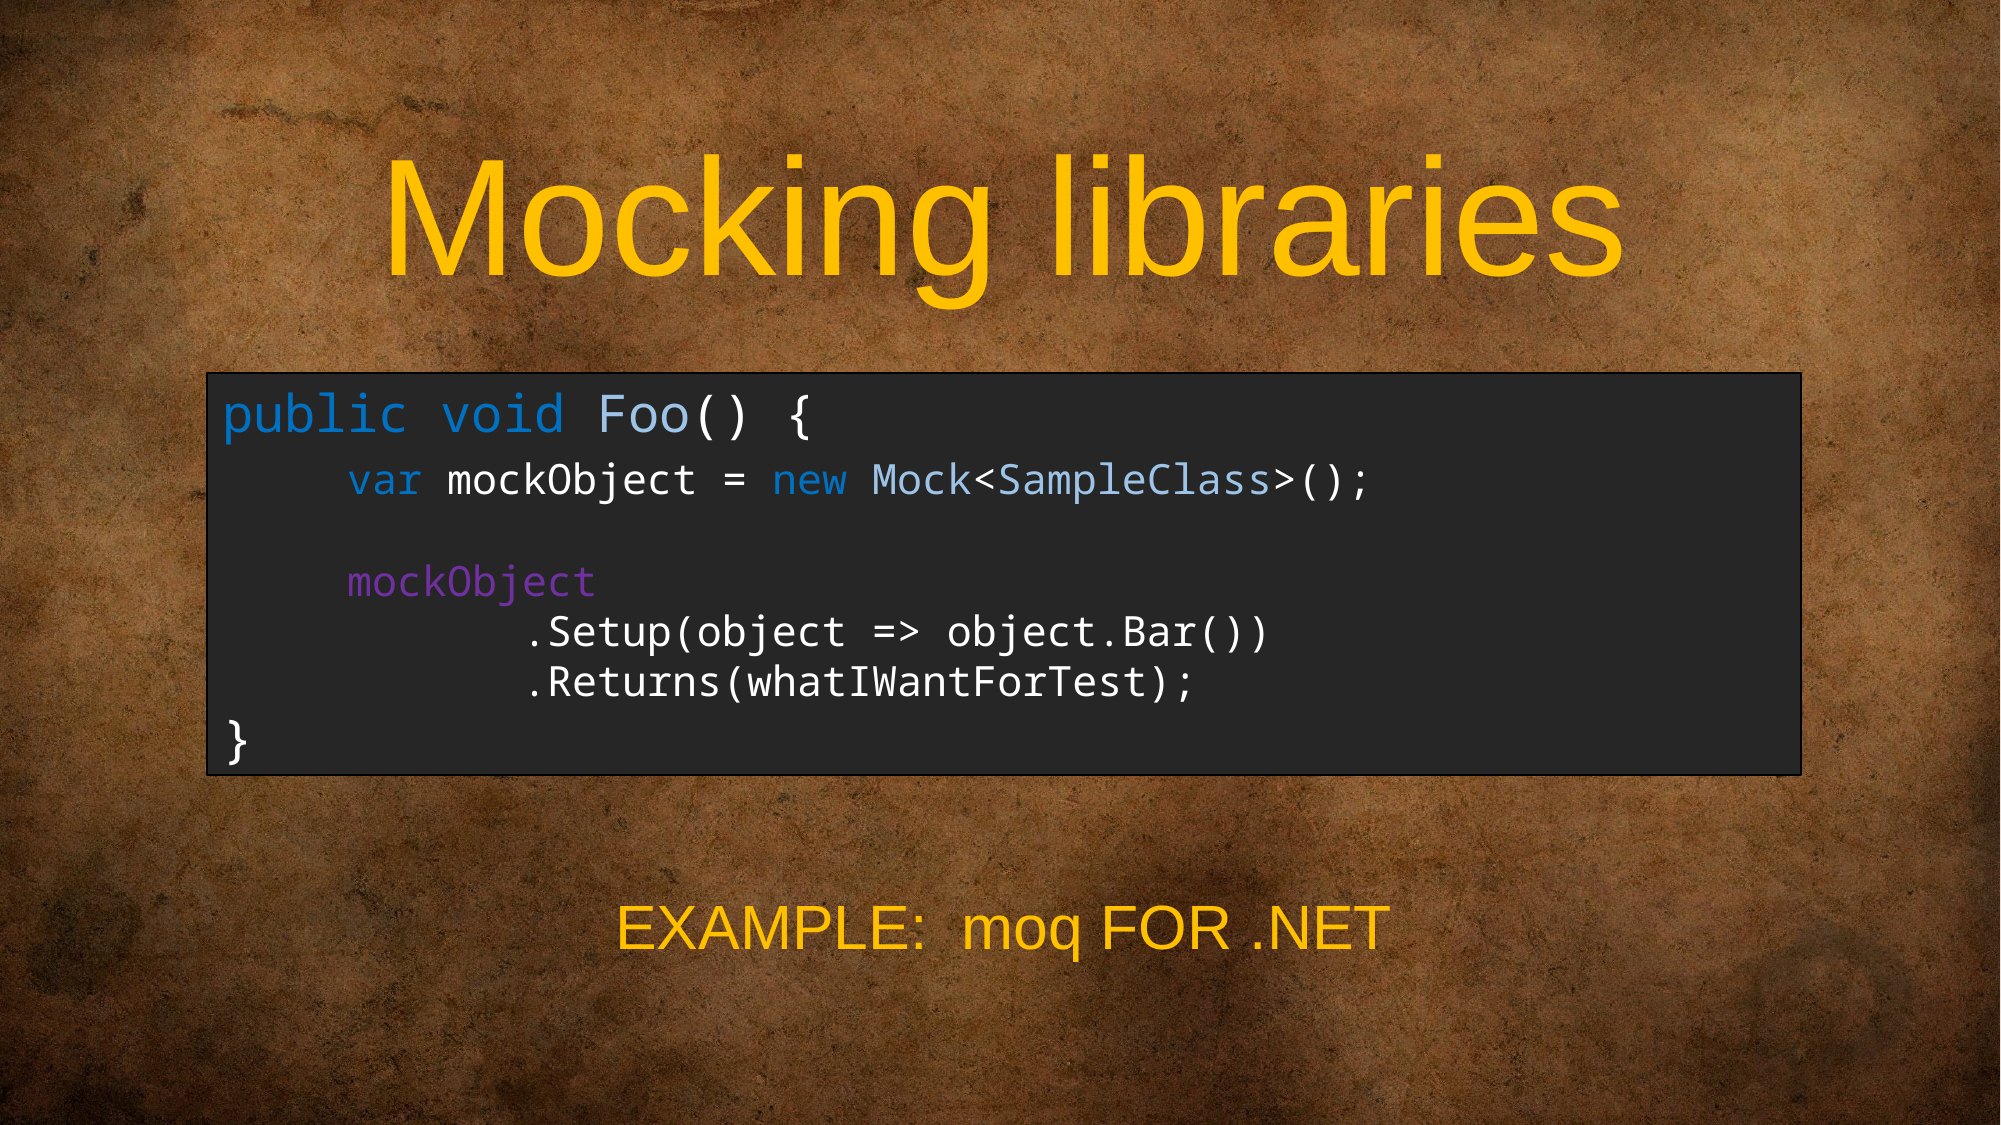

Mocking libraries
public void Foo() {
    var mockObject = new Mock<SampleClass>();

     mockObject
            .Setup(object => object.Bar())
            .Returns(whatIWantForTest);
}
EXAMPLE:  moq FOR .NET